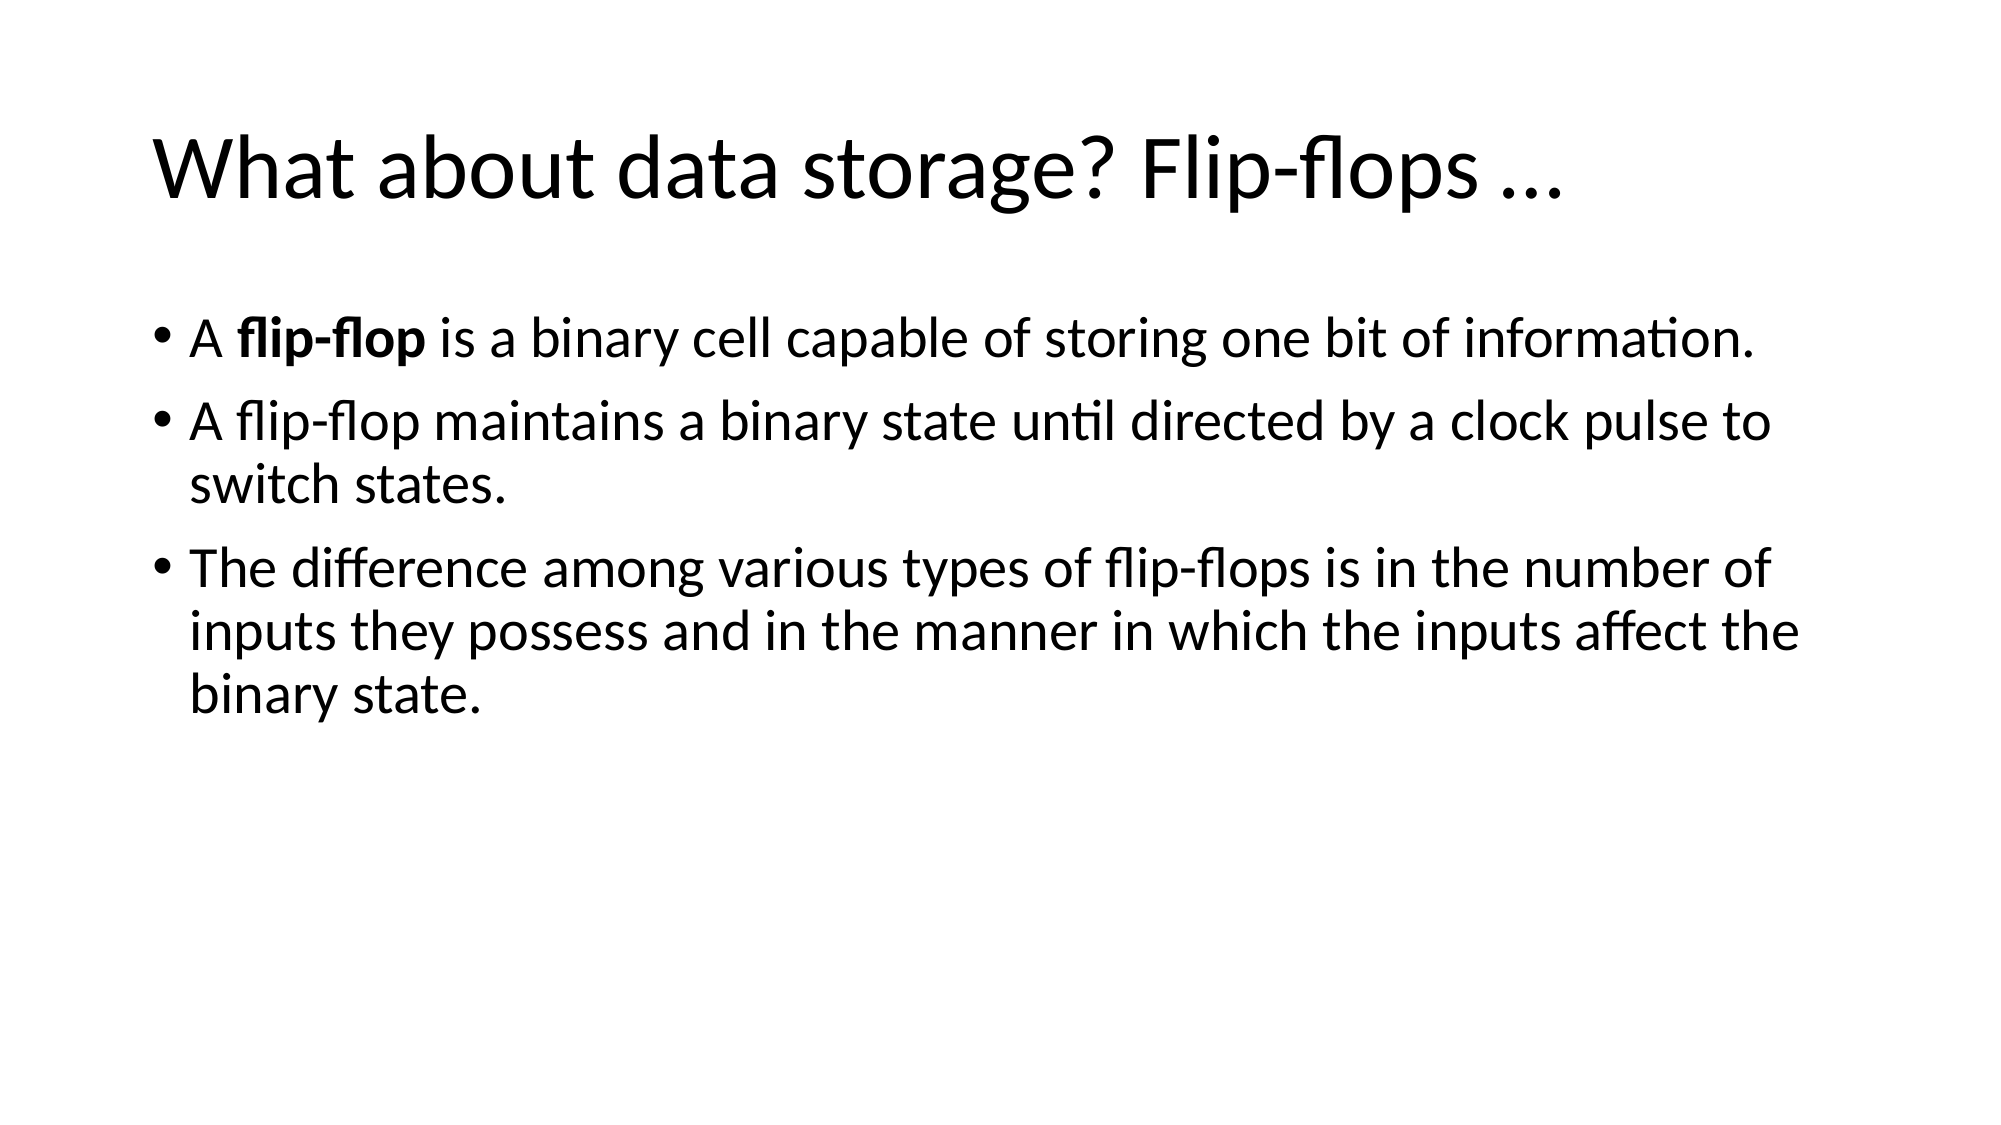

# What about data storage? Flip-flops …
A flip-flop is a binary cell capable of storing one bit of information.
A flip-flop maintains a binary state until directed by a clock pulse to switch states.
The difference among various types of flip-flops is in the number of inputs they possess and in the manner in which the inputs affect the binary state.